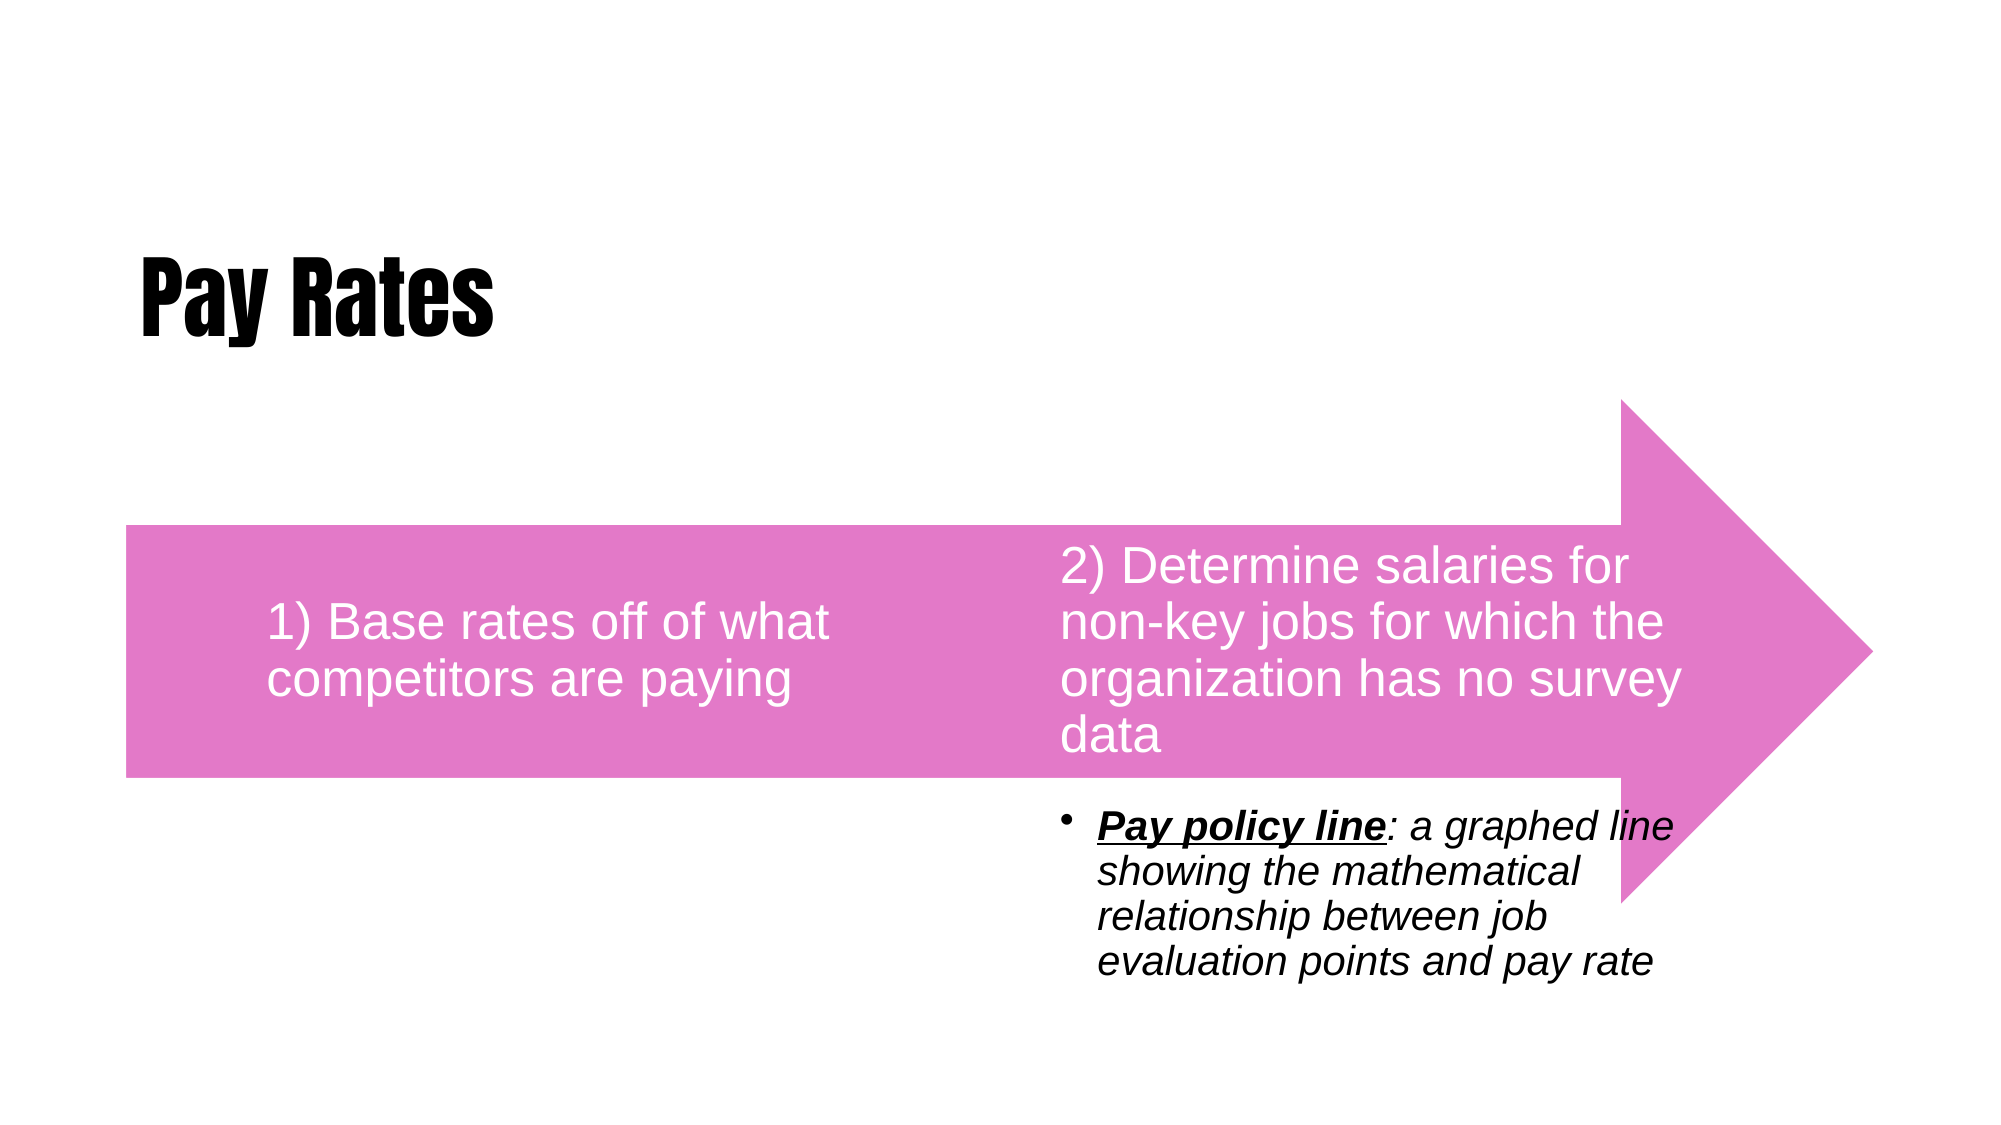

# Pay Rates
Pay policy line: a graphed line showing the mathematical relationship between job evaluation points and pay rate
2) Determine salaries for non-key jobs for which the organization has no survey data
1) Base rates off of what competitors are paying